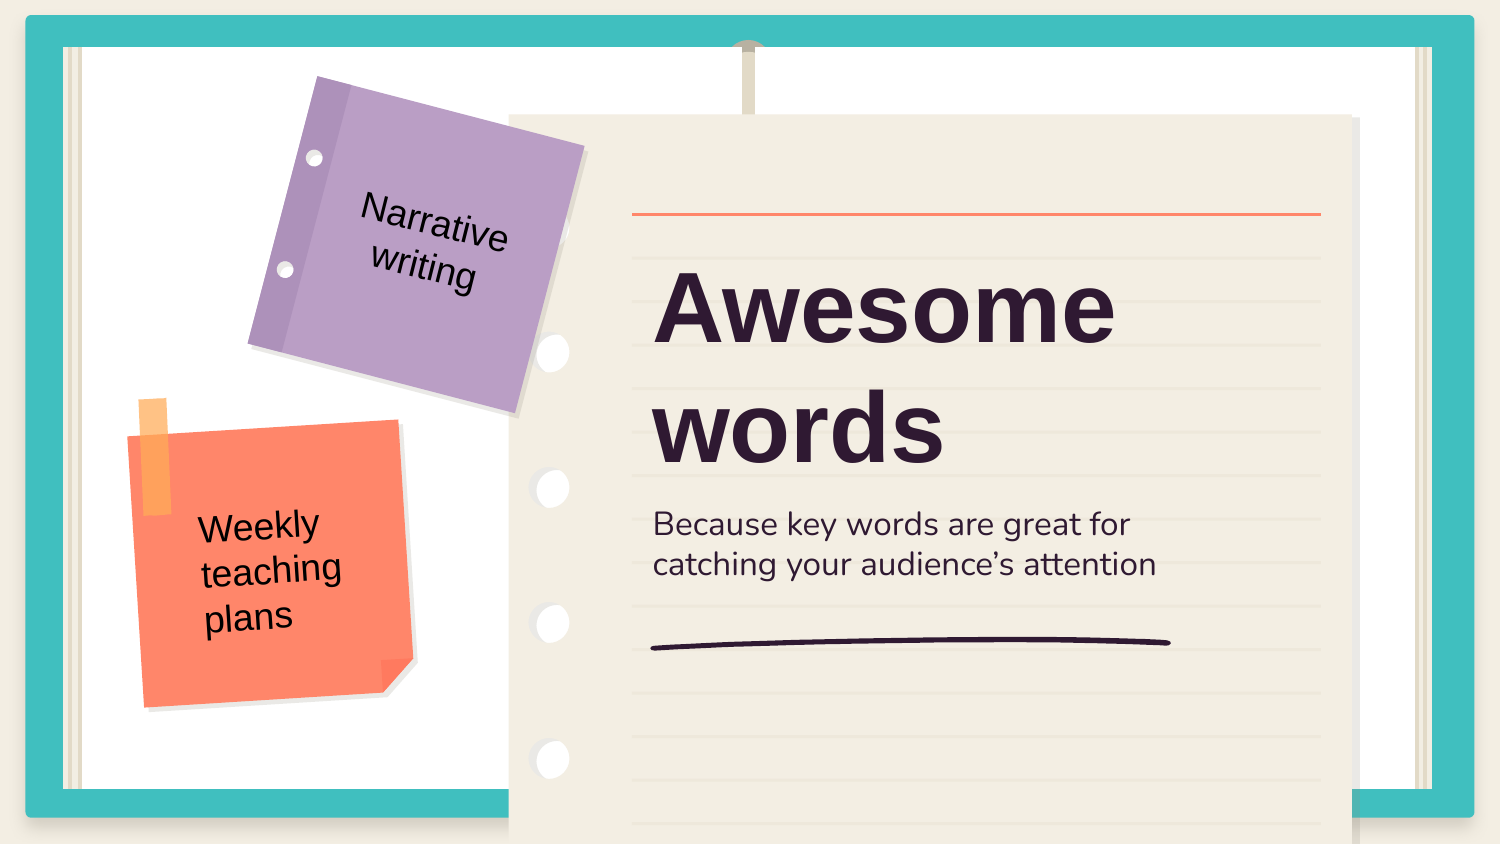

Narrative writing
# Awesome words

Weekly teaching plans
Because key words are great for catching your audience’s attention